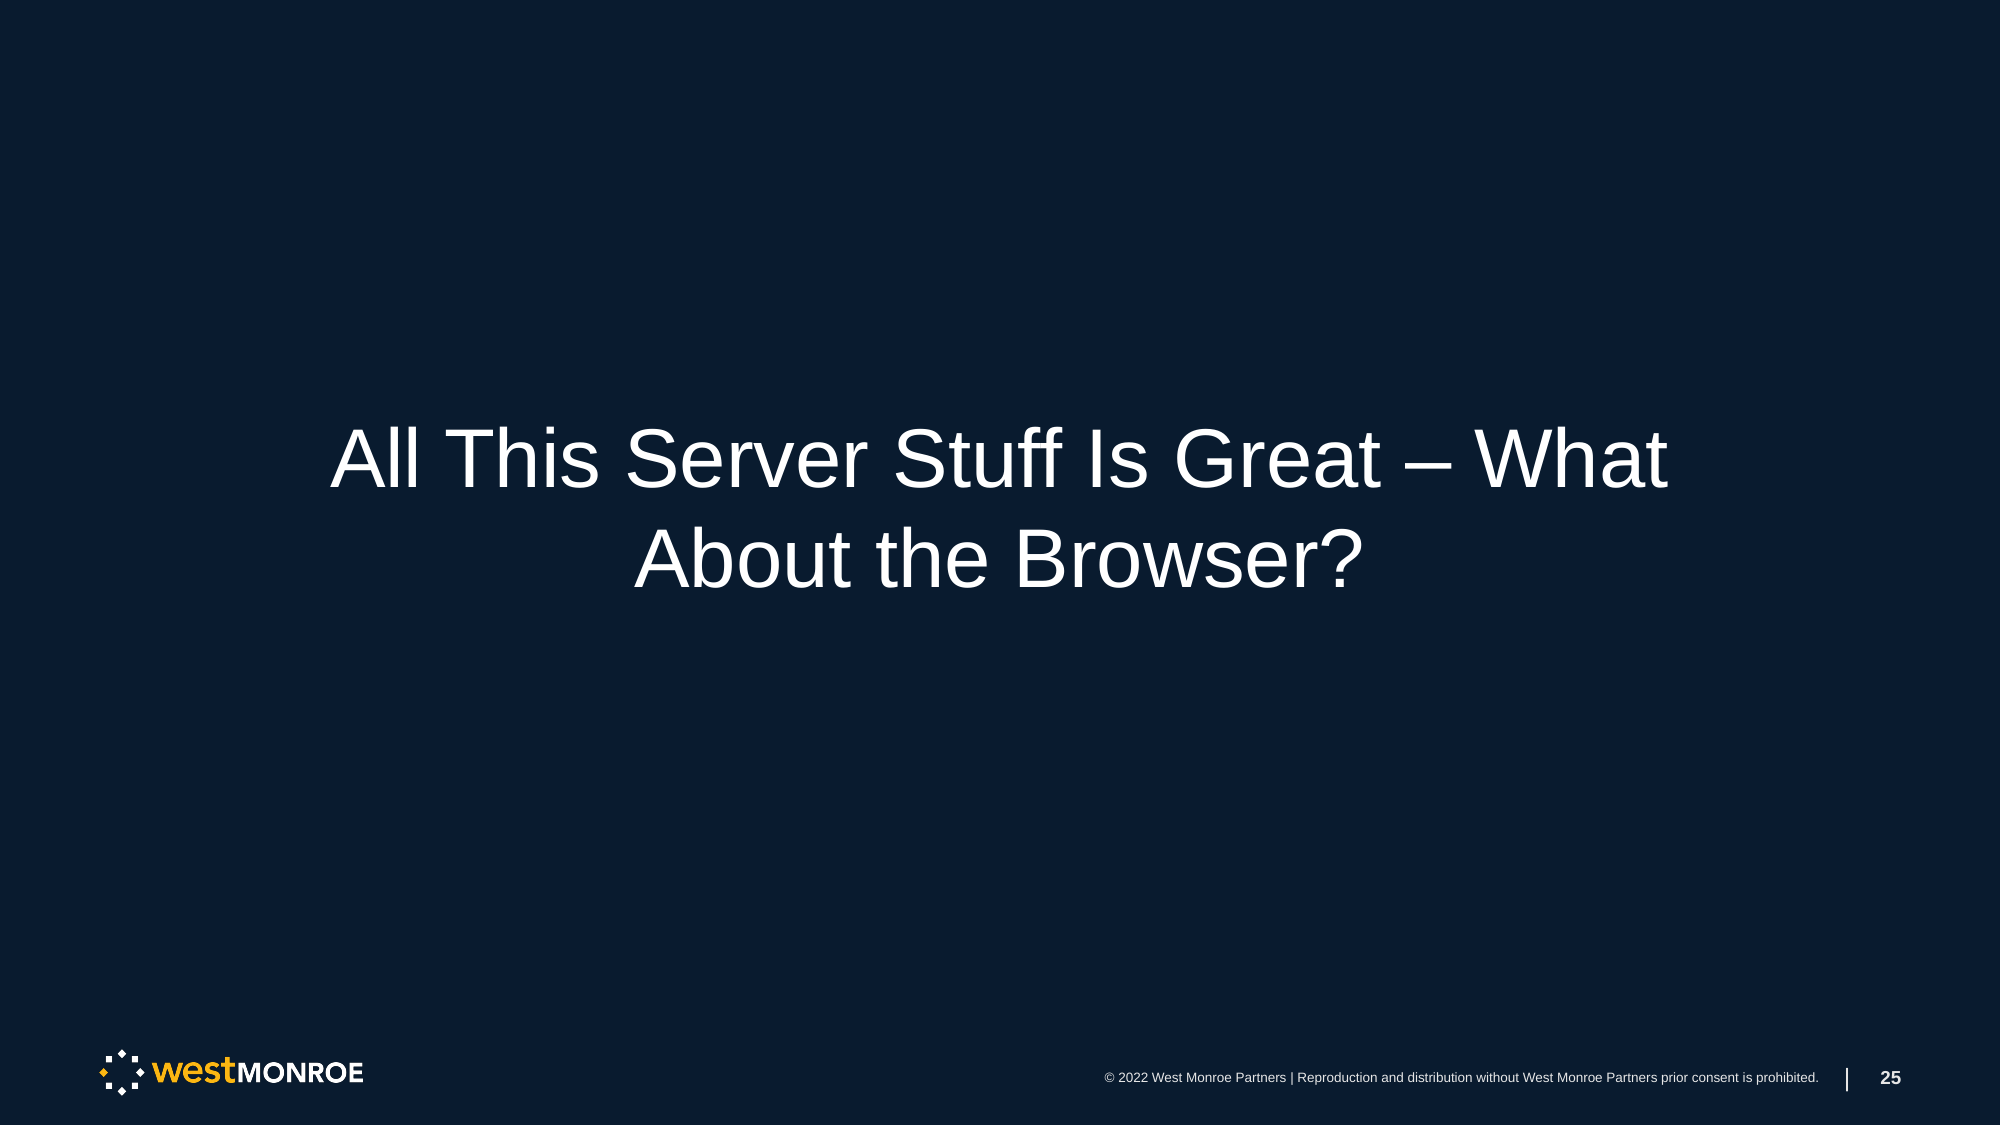

All This Server Stuff Is Great – What About the Browser?
© 2022 West Monroe Partners | Reproduction and distribution without West Monroe Partners prior consent is prohibited.
|
25